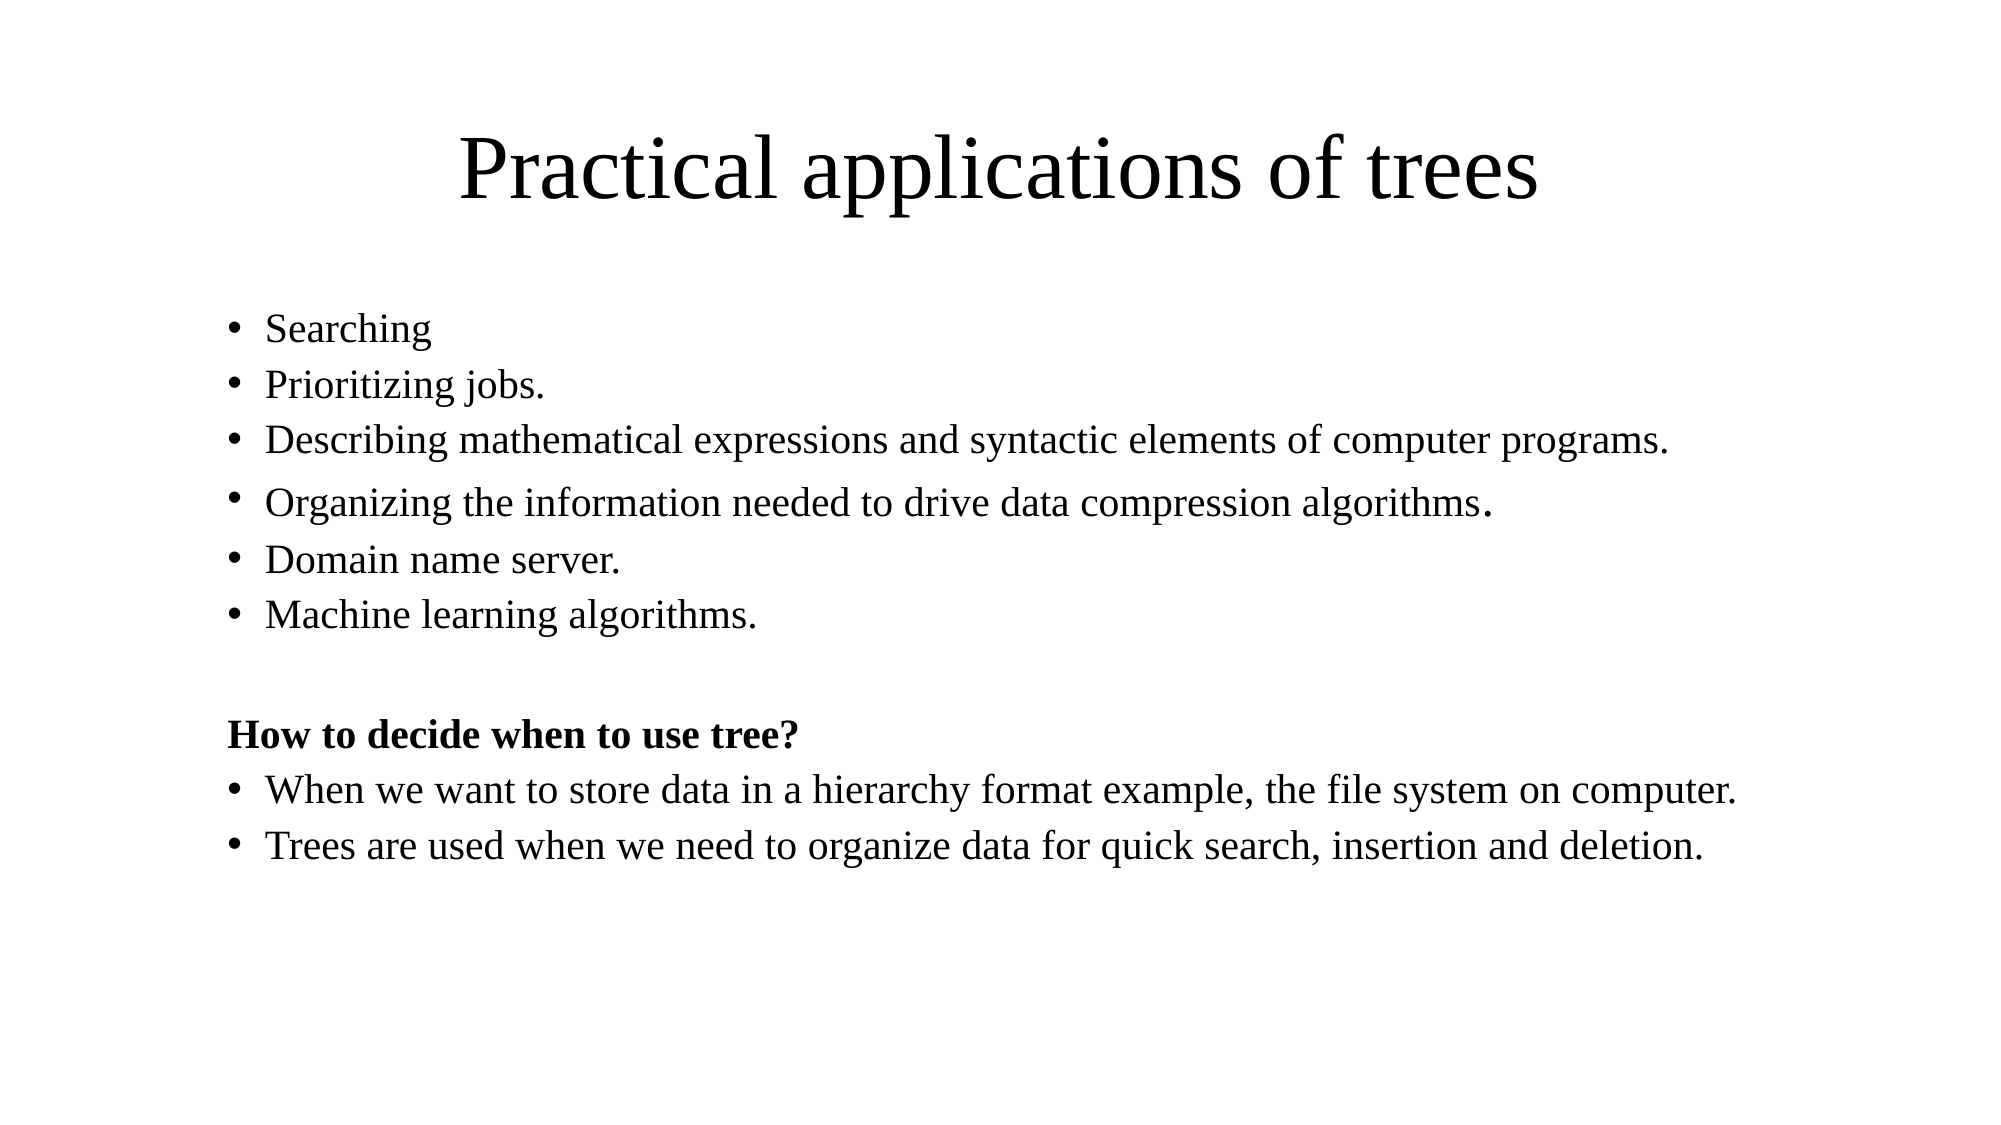

# Practical applications of trees
Searching
Prioritizing jobs.
Describing mathematical expressions and syntactic elements of computer programs.
Organizing the information needed to drive data compression algorithms.
Domain name server.
Machine learning algorithms.

How to decide when to use tree?
When we want to store data in a hierarchy format example, the file system on computer.
Trees are used when we need to organize data for quick search, insertion and deletion.